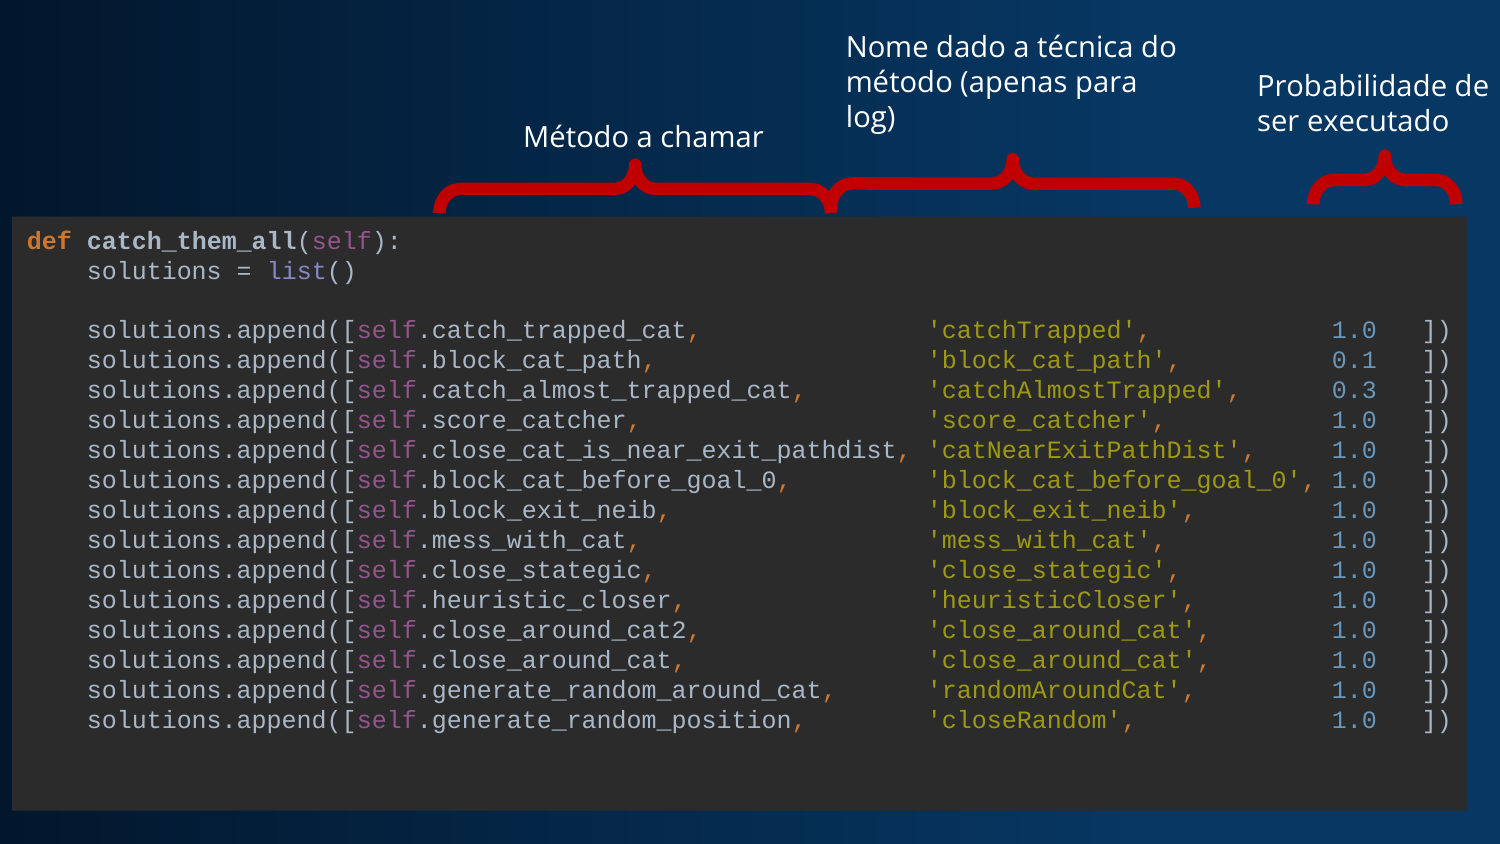

Nome dado a técnica do método (apenas para log)
Probabilidade de ser executado

Método a chamar
def catch_them_all(self):
    solutions = list()
    solutions.append([self.catch_trapped_cat,               'catchTrapped',            1.0   ])
    solutions.append([self.block_cat_path,                  'block_cat_path',          0.1   ])
    solutions.append([self.catch_almost_trapped_cat,        'catchAlmostTrapped',      0.3   ])
    solutions.append([self.score_catcher,                   'score_catcher',           1.0   ])
    solutions.append([self.close_cat_is_near_exit_pathdist, 'catNearExitPathDist',     1.0   ])
    solutions.append([self.block_cat_before_goal_0,         'block_cat_before_goal_0', 1.0   ])
    solutions.append([self.block_exit_neib,                 'block_exit_neib',         1.0   ])
    solutions.append([self.mess_with_cat,                   'mess_with_cat',           1.0   ])
    solutions.append([self.close_stategic,                  'close_stategic',          1.0   ])
    solutions.append([self.heuristic_closer,                'heuristicCloser',         1.0   ])
    solutions.append([self.close_around_cat2,               'close_around_cat',        1.0   ])
    solutions.append([self.close_around_cat,                'close_around_cat',        1.0   ])
    solutions.append([self.generate_random_around_cat,      'randomAroundCat',         1.0   ])
    solutions.append([self.generate_random_position,        'closeRandom',             1.0   ])